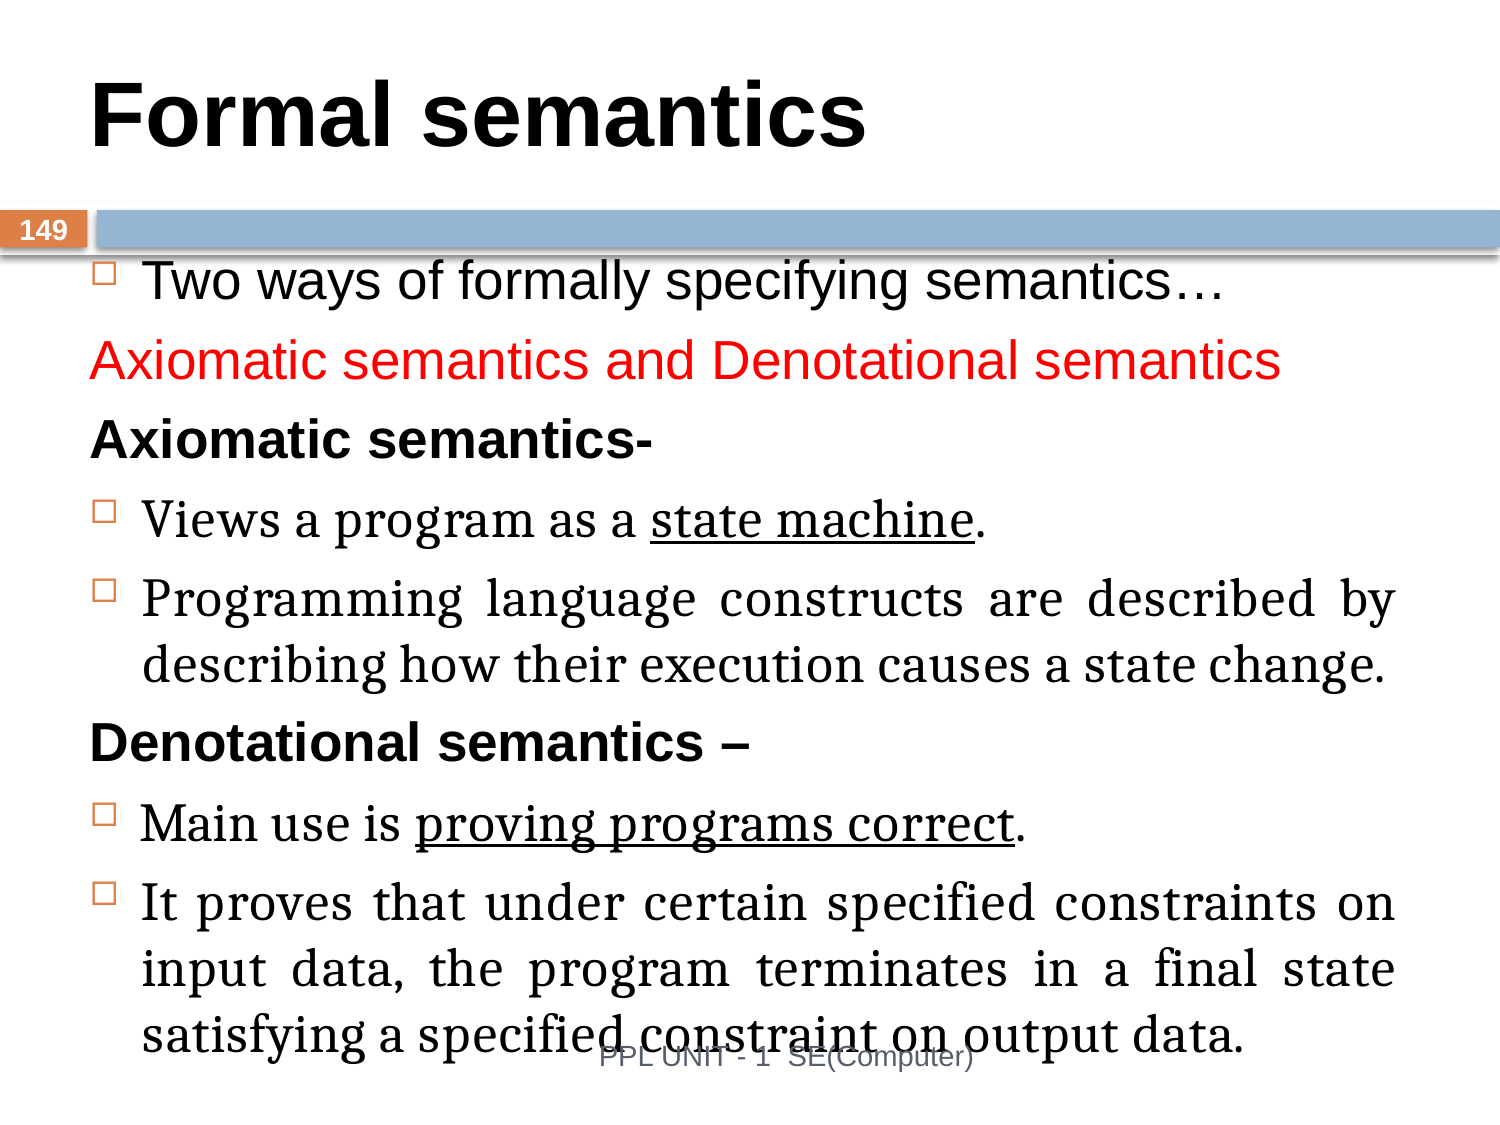

# Formal semantics
149
Two ways of formally specifying semantics…
Axiomatic semantics and Denotational semantics
Axiomatic semantics-
Views a program as a state machine.
Programming language constructs are described by describing how their execution causes a state change.
Denotational semantics –
Main use is proving programs correct.
It proves that under certain specified constraints on input data, the program terminates in a final state satisfying a specified constraint on output data.
PPL UNIT - 1  SE(Computer)